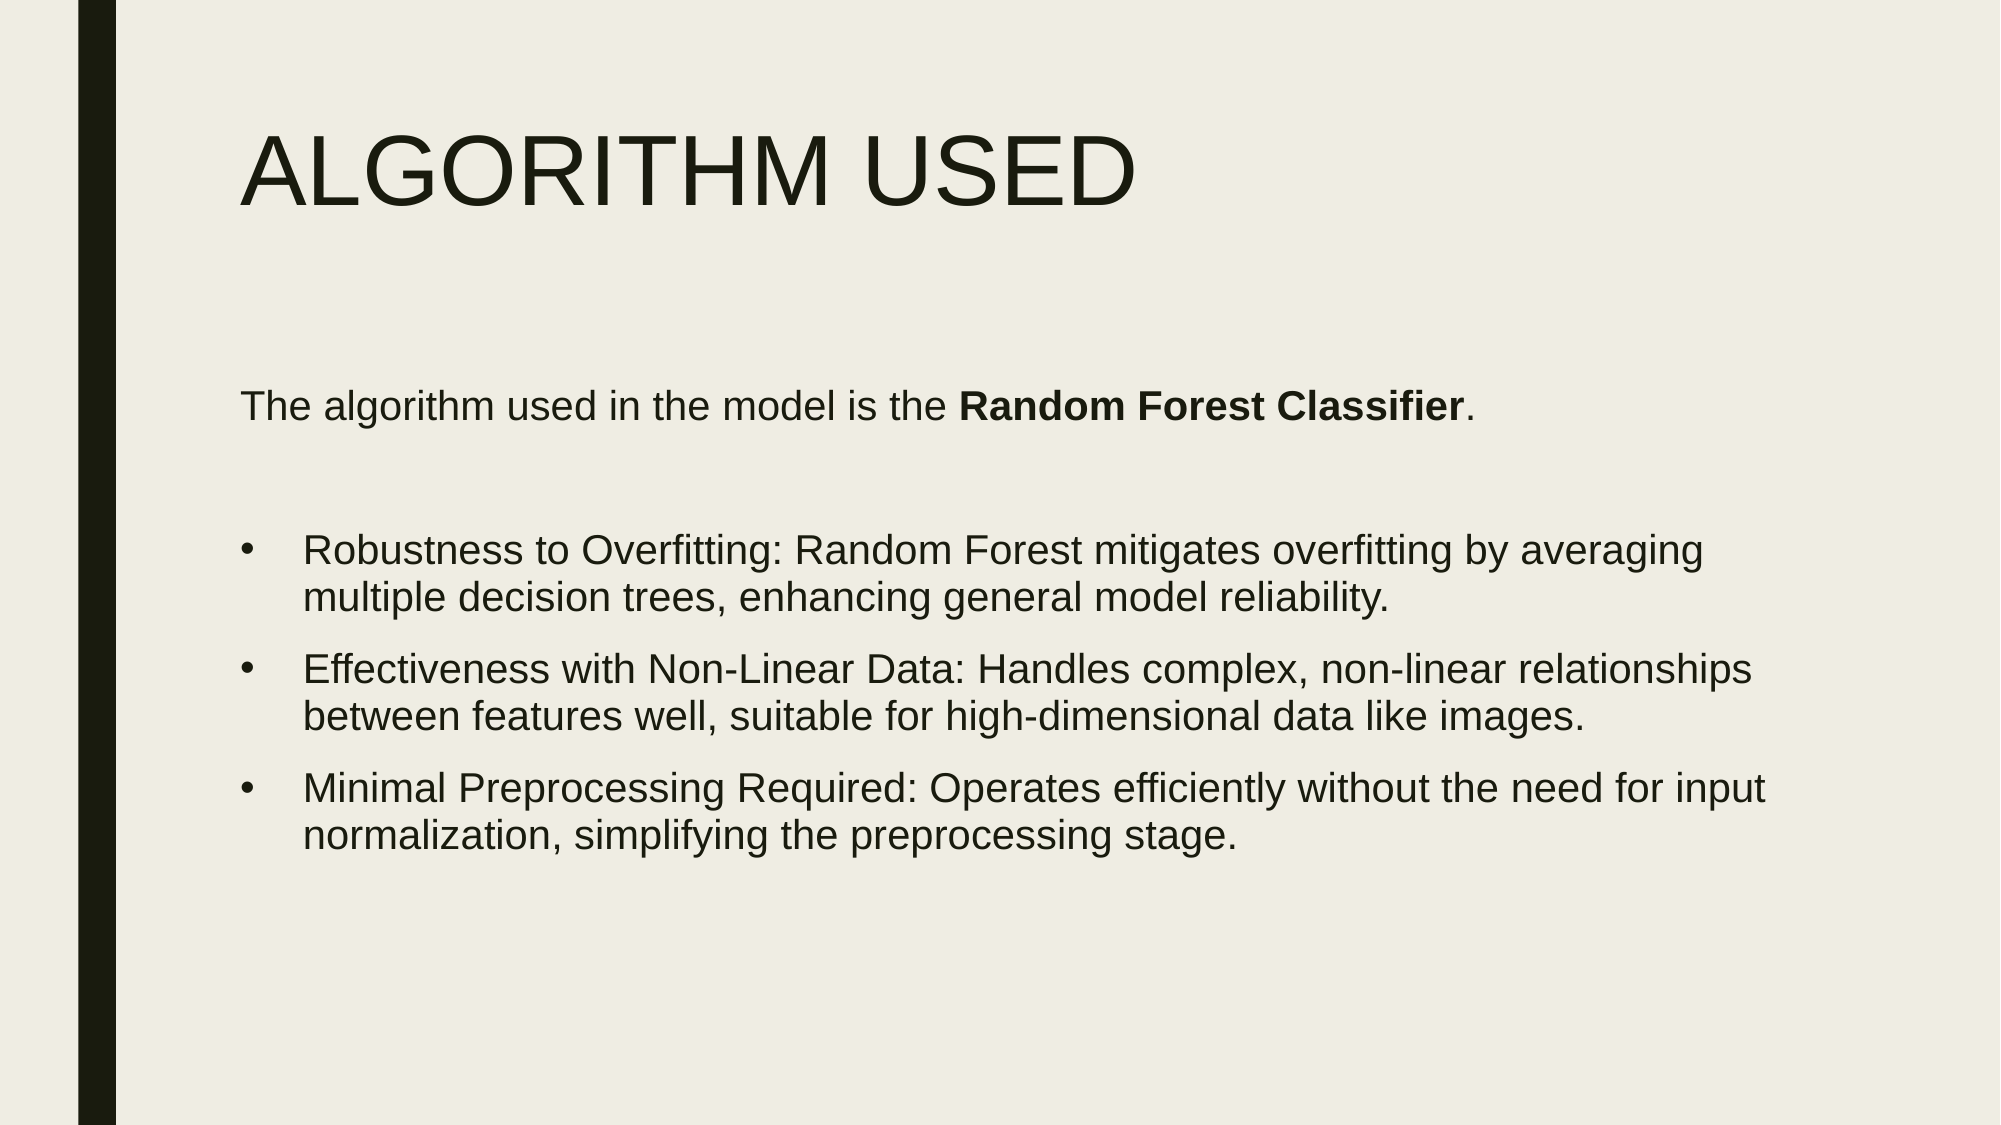

# ALGORITHM USED
The algorithm used in the model is the Random Forest Classifier.

Robustness to Overfitting: Random Forest mitigates overfitting by averaging multiple decision trees, enhancing general model reliability.
Effectiveness with Non-Linear Data: Handles complex, non-linear relationships between features well, suitable for high-dimensional data like images.
Minimal Preprocessing Required: Operates efficiently without the need for input normalization, simplifying the preprocessing stage.